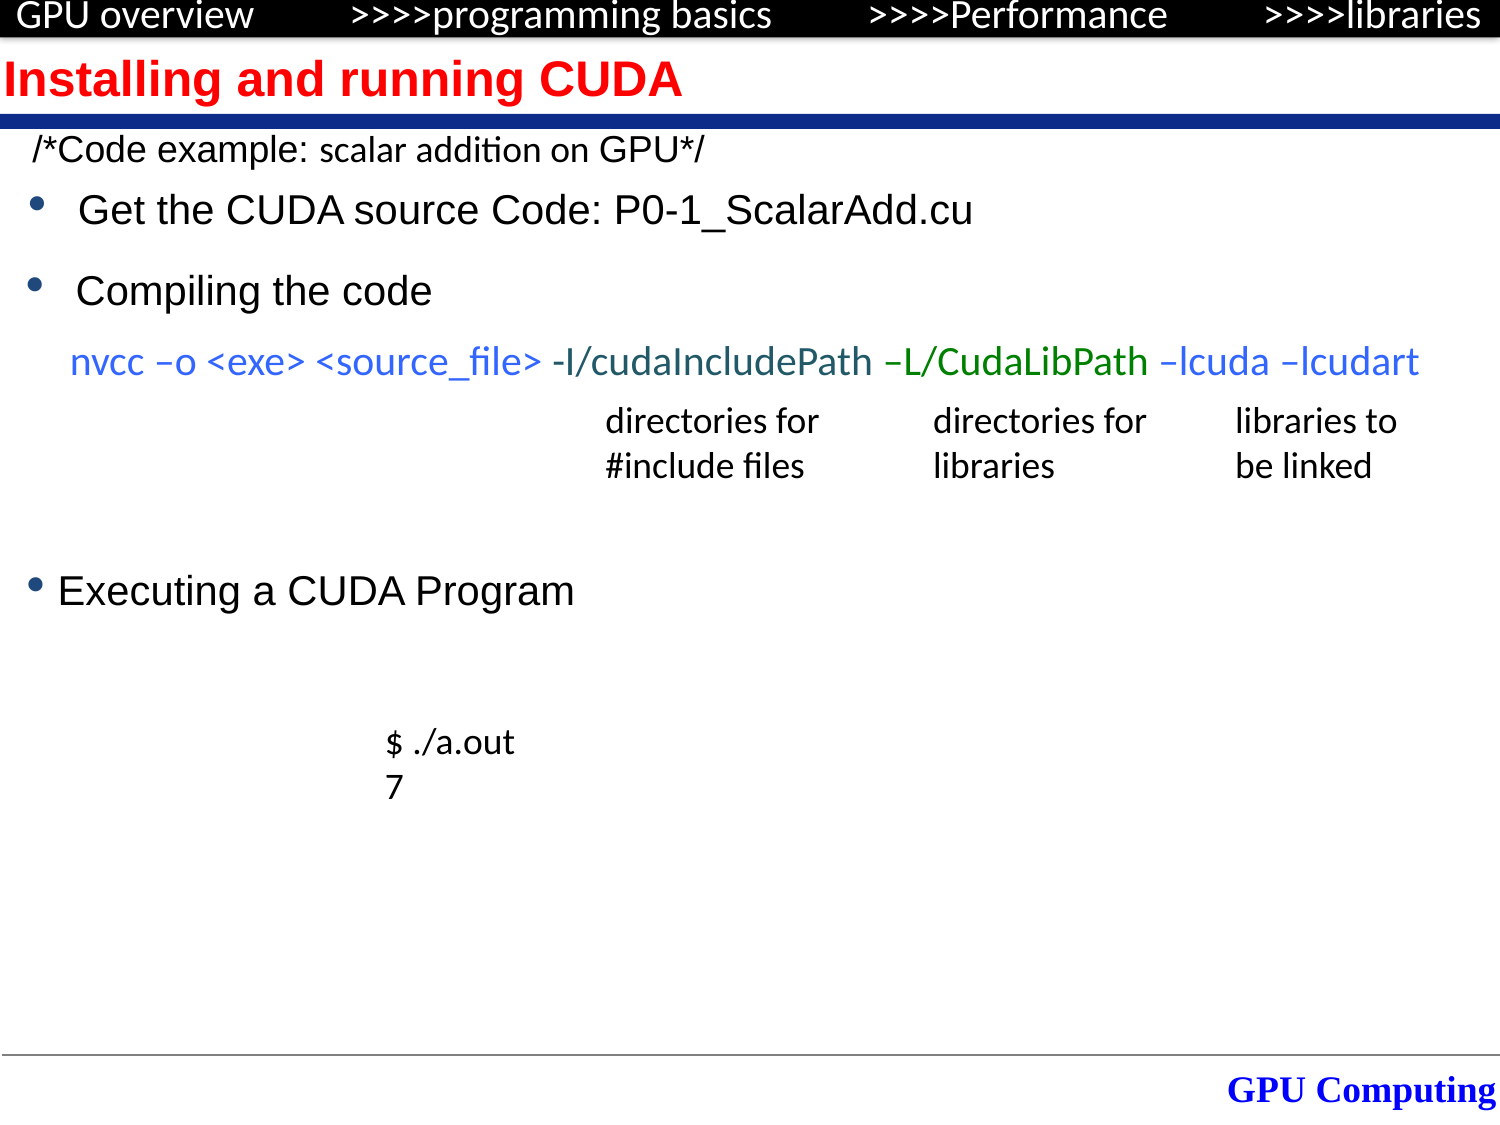

Installing and running CUDA
/*Code example: scalar addition on GPU*/
Get the CUDA source Code: P0-1_ScalarAdd.cu
Compiling the code
nvcc –o <exe> <source_file> -I/cudaIncludePath –L/CudaLibPath –lcuda –lcudart
directories for #include files
directories for libraries
libraries to be linked
Executing a CUDA Program
$ ./a.out
7